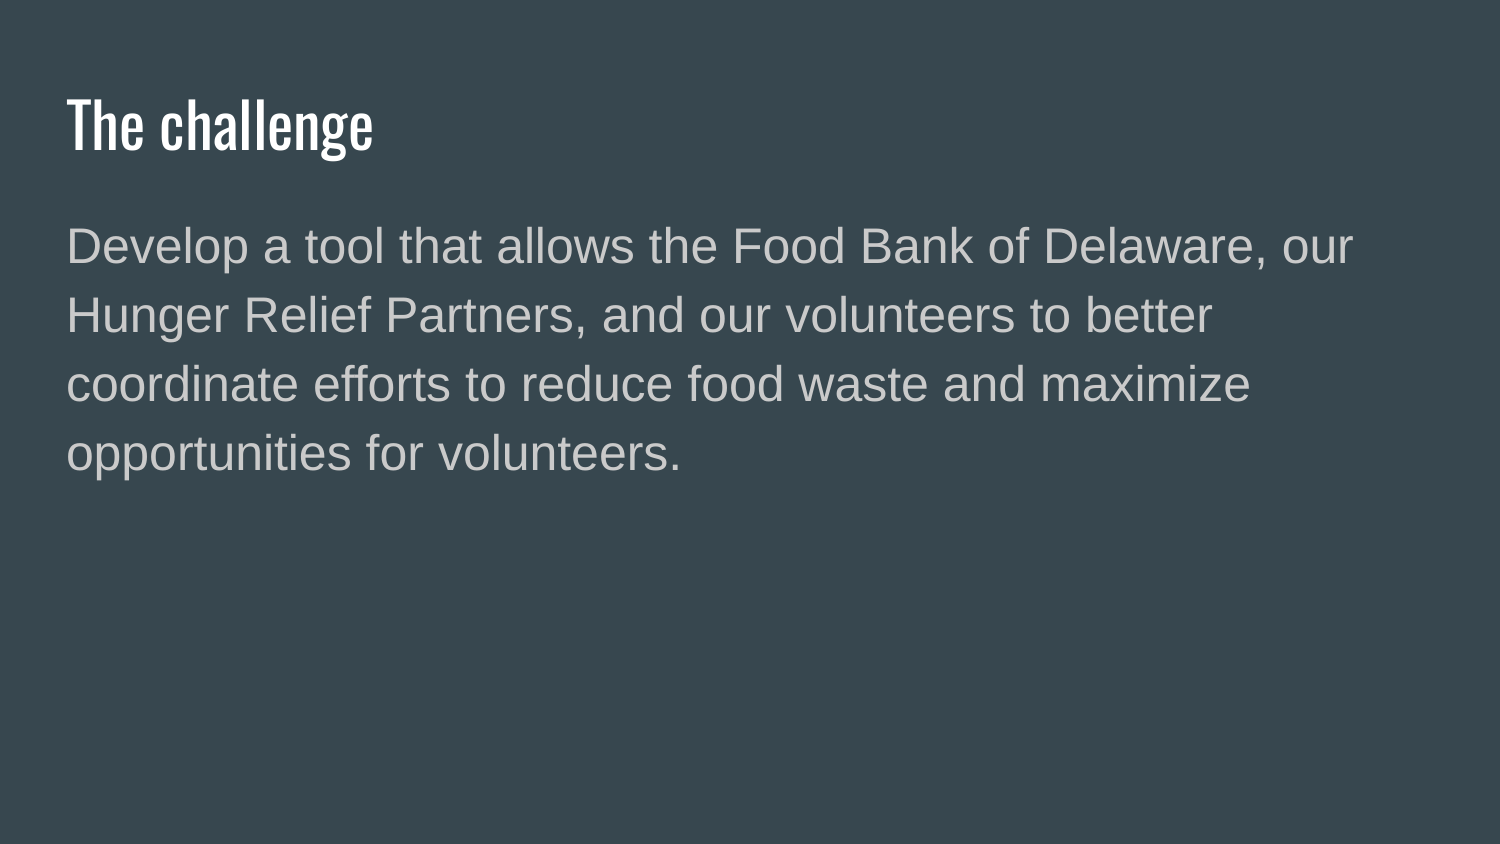

# The challenge
Develop a tool that allows the Food Bank of Delaware, our Hunger Relief Partners, and our volunteers to better coordinate efforts to reduce food waste and maximize opportunities for volunteers.